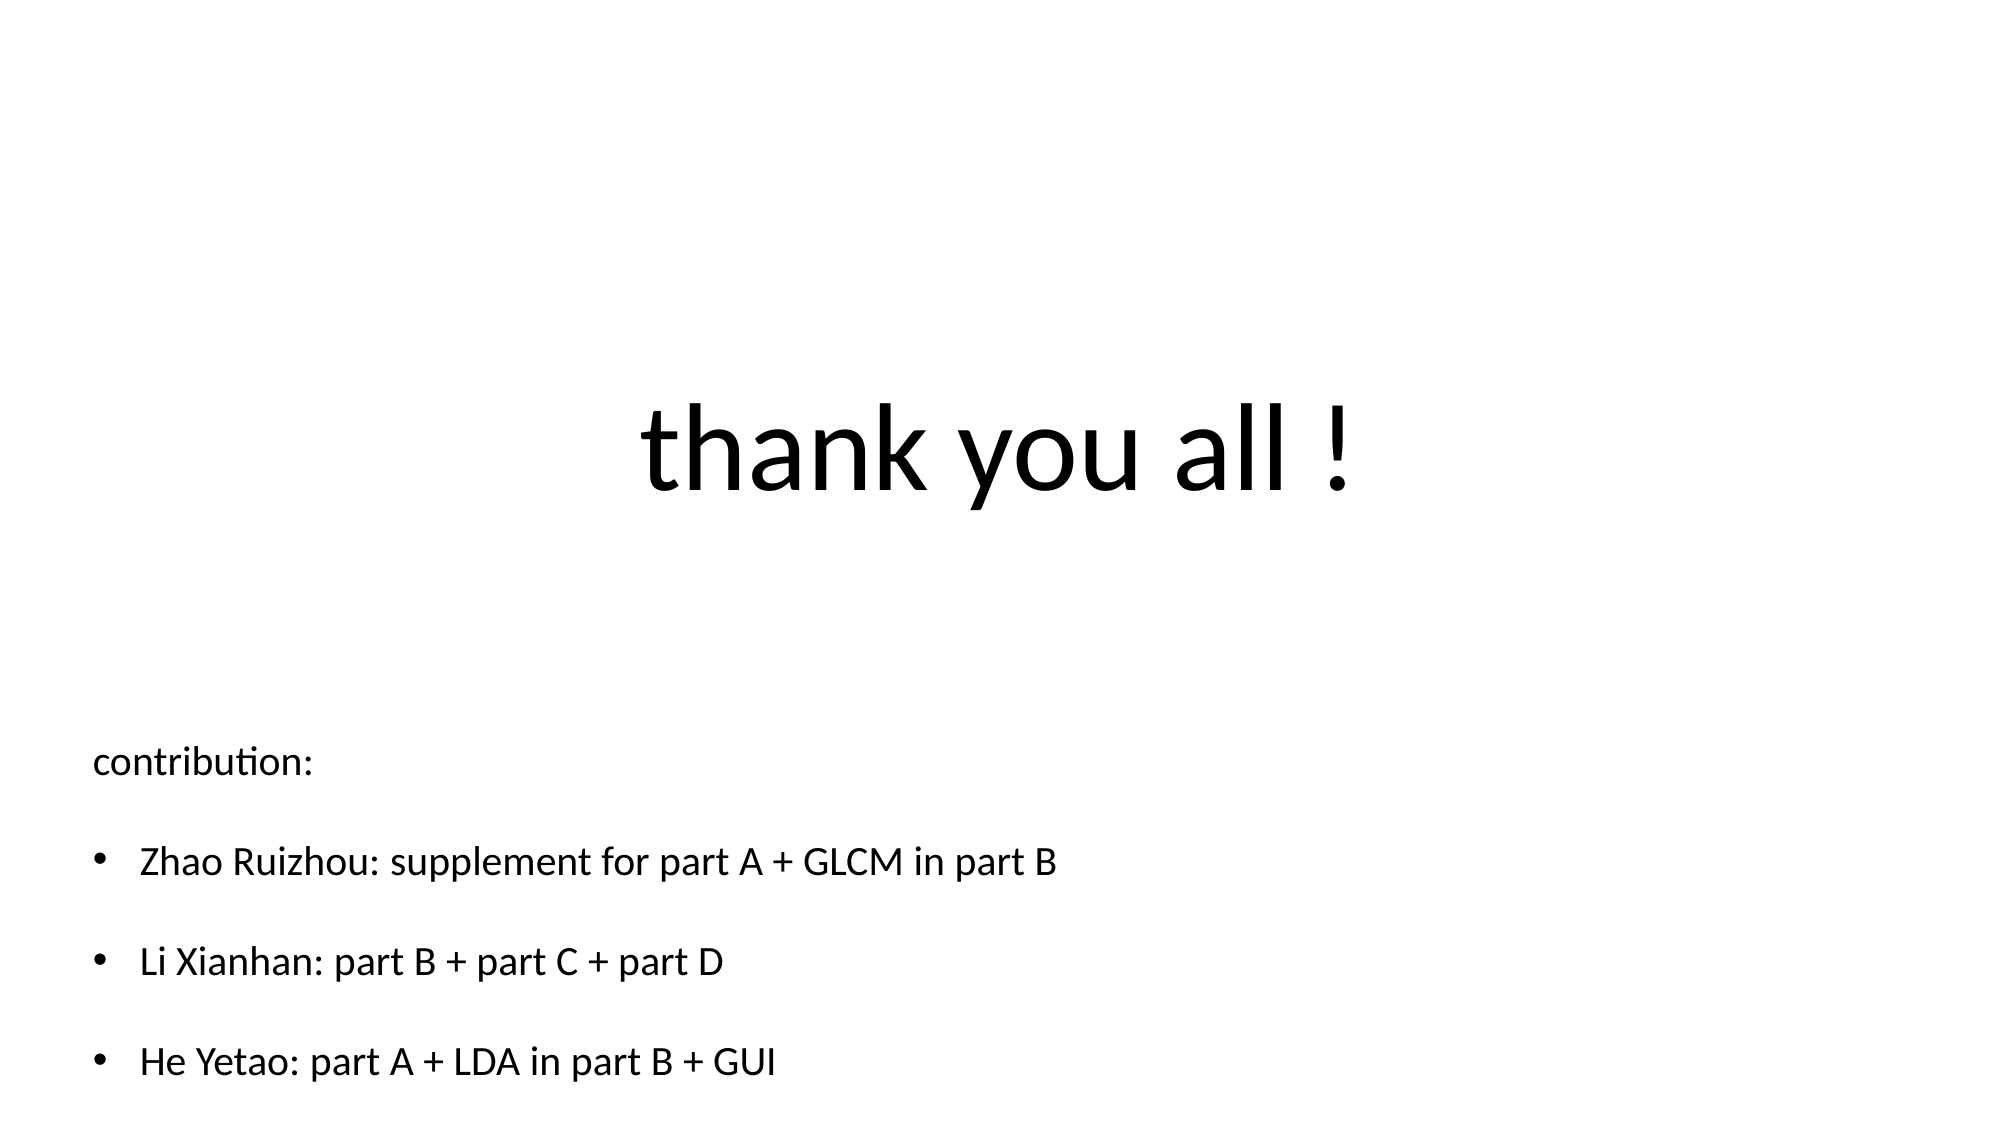

thank you all !

contribution:

Zhao Ruizhou: supplement for part A + GLCM in part B

Li Xianhan: part B + part C + part D

He Yetao: part A + LDA in part B + GUI